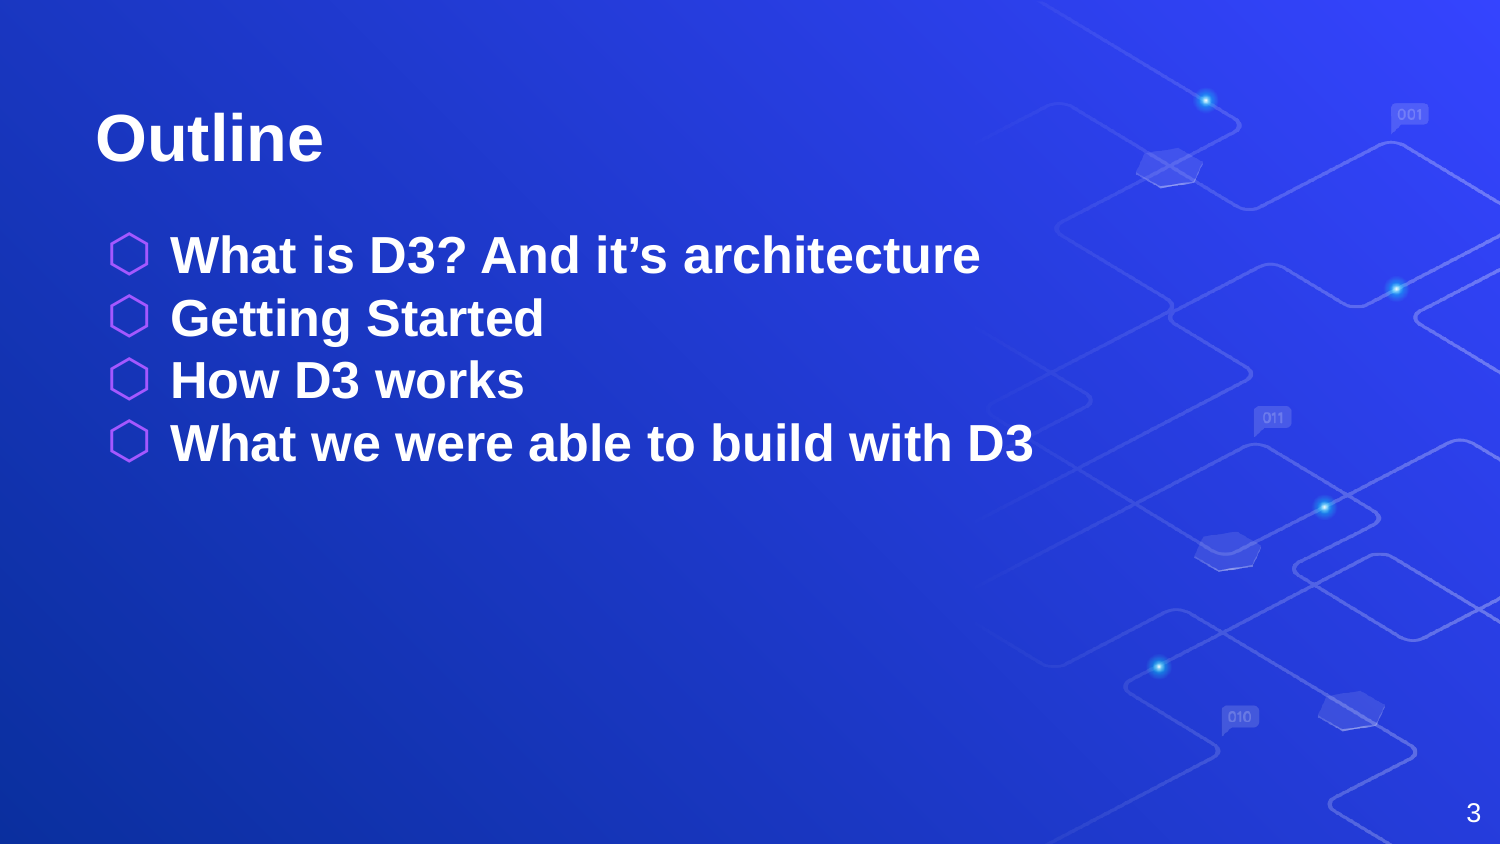

# Outline
What is D3? And it’s architecture
Getting Started
How D3 works
What we were able to build with D3
3